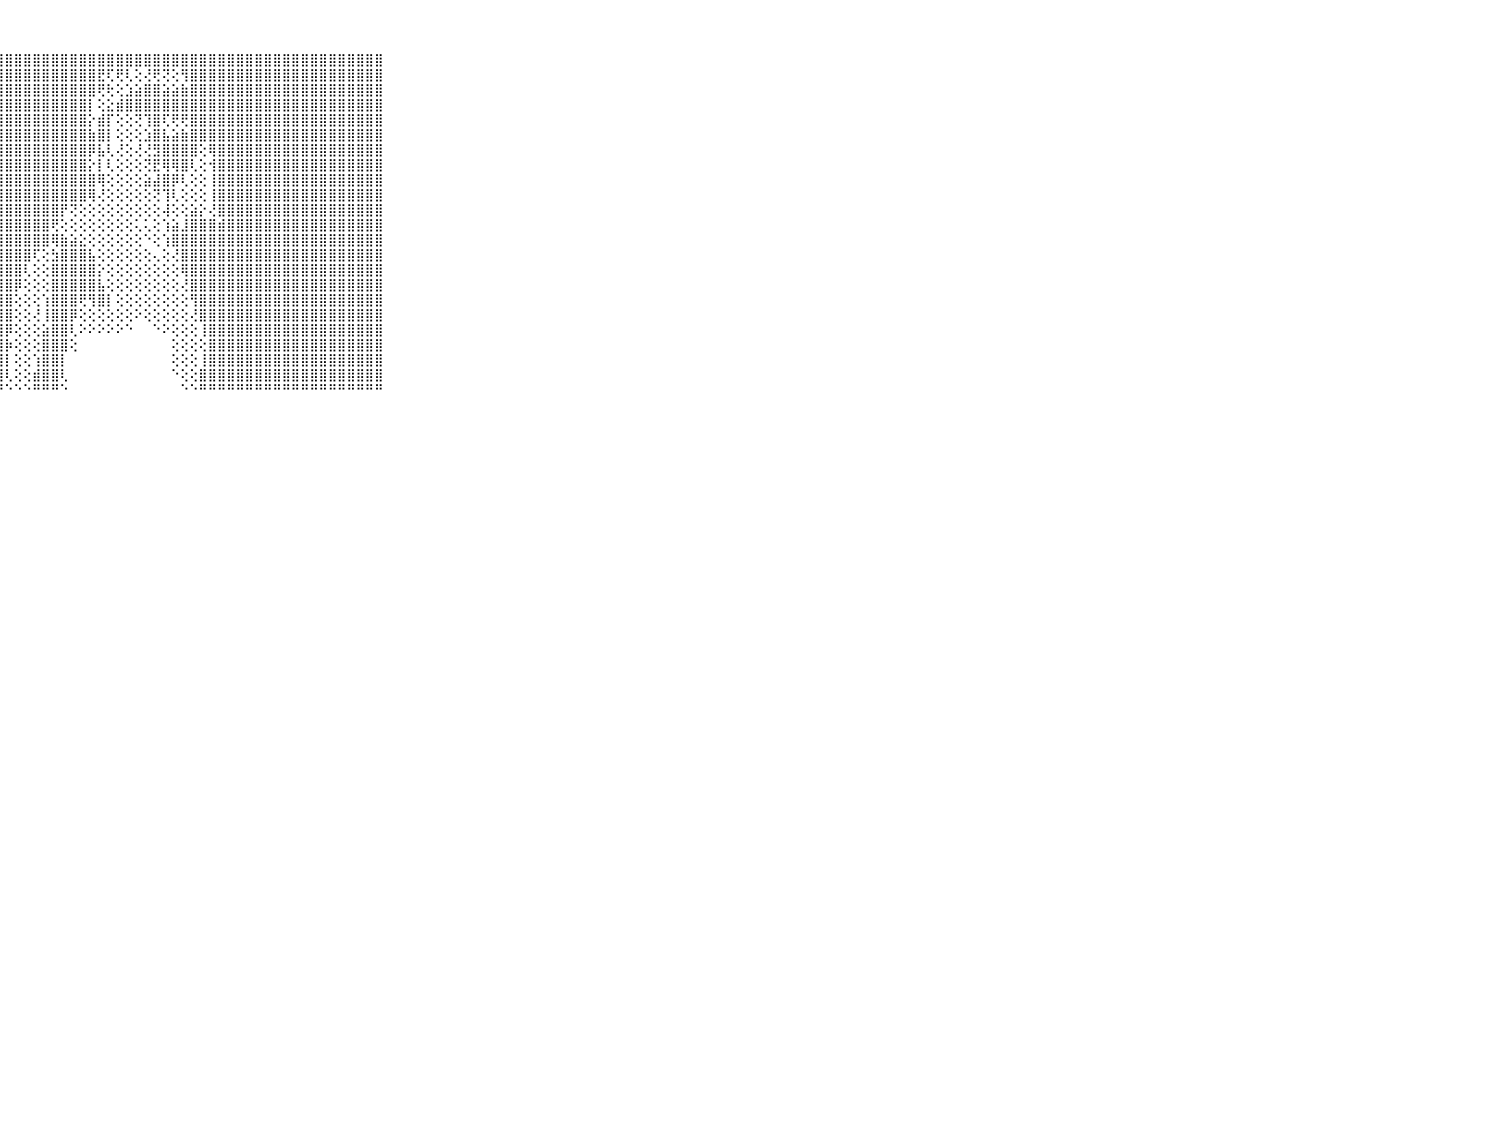

⠀⠀⠀⠀⠀⠀⠀⠀⠀⠀⠀⣿⣿⣿⣿⣿⣿⣿⣿⣿⣿⣿⣿⣿⣿⣿⣿⣿⣿⣿⣿⣿⣿⣿⣿⣿⣿⣿⣿⣿⣿⣿⣿⣿⣿⣿⣿⣿⣿⣿⣿⣿⣿⣿⣿⣿⣿⣿⣿⣿⣿⣿⣿⣿⣿⣿⣿⣿⣿⠀⠀⠀⠀⠀⠀⠀⠀⠀⠀⠀⠀
⠀⠀⠀⠀⠀⠀⠀⠀⠀⠀⠀⣿⣿⣿⣿⣿⣿⣿⣿⣿⣿⣿⣿⣿⣿⣿⣿⣿⣿⣿⣿⣿⣿⣿⣿⣿⣿⣿⣟⢏⢟⢇⢕⢜⢟⢝⢕⢻⣿⣿⣿⣿⣿⣿⣿⣿⣿⣿⣿⣿⣿⣿⣿⣿⣿⣿⣿⣿⣿⠀⠀⠀⠀⠀⠀⠀⠀⠀⠀⠀⠀
⠀⠀⠀⠀⠀⠀⠀⠀⠀⠀⠀⣿⣿⣿⣿⣿⣿⣿⣿⣿⣿⣿⣿⣿⣿⣿⣿⣿⣿⣿⣿⣿⣿⣿⣿⣿⣿⣿⢟⢗⢕⣱⣵⣿⣿⣵⣵⣷⣿⣿⣿⣿⣿⣿⣿⣿⣿⣿⣿⣿⣿⣿⣿⣿⣿⣿⣿⣿⣿⠀⠀⠀⠀⠀⠀⠀⠀⠀⠀⠀⠀
⠀⠀⠀⠀⠀⠀⠀⠀⠀⠀⠀⣿⣿⣿⣿⣿⣿⣿⣿⣿⣿⣿⣿⣿⣿⣿⣿⣿⣿⣿⣿⣿⣿⣿⣿⣿⣿⡇⢕⣕⣾⣿⣿⣿⣿⣿⣿⣿⣿⣿⣿⣿⣿⣿⣿⣿⣿⣿⣿⣿⣿⣿⣿⣿⣿⣿⣿⣿⣿⠀⠀⠀⠀⠀⠀⠀⠀⠀⠀⠀⠀
⠀⠀⠀⠀⠀⠀⠀⠀⠀⠀⠀⣿⣿⣿⣿⣿⣿⣿⣿⣿⣿⣿⣿⣿⣿⣿⣿⣿⣿⣿⣿⣿⣿⣿⣿⣿⣿⡕⣾⡏⢕⢕⢝⢹⣿⢏⢟⢟⣿⣿⣿⣿⣿⣿⣿⣿⣿⣿⣿⣿⣿⣿⣿⣿⣿⣿⣿⣿⣿⠀⠀⠀⠀⠀⠀⠀⠀⠀⠀⠀⠀
⠀⠀⠀⠀⠀⠀⠀⠀⠀⠀⠀⣿⣿⣿⣿⣿⣿⣿⣿⣿⣿⣿⣿⣿⣿⣿⣿⣿⣿⣿⣿⣿⣿⣿⣿⣿⣿⣷⣿⡇⢕⢕⢕⣱⣿⣧⣵⣷⣿⣿⣿⣿⣿⣿⣿⣿⣿⣿⣿⣿⣿⣿⣿⣿⣿⣿⣿⣿⣿⠀⠀⠀⠀⠀⠀⠀⠀⠀⠀⠀⠀
⠀⠀⠀⠀⠀⠀⠀⠀⠀⠀⠀⣿⣿⣿⣿⣿⣿⣿⣿⣿⣿⣿⣿⣿⣿⣿⣿⣿⣿⣿⣿⣿⣿⣿⣿⣿⣿⡿⣧⢇⢜⢕⢜⢜⣻⣿⣿⣿⣿⢕⢿⣿⣿⣿⣿⣿⣿⣿⣿⣿⣿⣿⣿⣿⣿⣿⣿⣿⣿⠀⠀⠀⠀⠀⠀⠀⠀⠀⠀⠀⠀
⠀⠀⠀⠀⠀⠀⠀⠀⠀⠀⠀⣿⣿⣿⣿⣿⣿⣿⣿⣿⣿⣿⣿⣿⣿⣿⣿⣿⣿⣿⣿⣿⣿⣿⣿⣿⣿⡕⡇⢇⢕⢕⢕⢝⣟⢿⢿⣿⢇⢕⢺⣿⣿⣿⣿⣿⣿⣿⣿⣿⣿⣿⣿⣿⣿⣿⣿⣿⣿⠀⠀⠀⠀⠀⠀⠀⠀⠀⠀⠀⠀
⠀⠀⠀⠀⠀⠀⠀⠀⠀⠀⠀⣿⣿⣿⣿⣿⣿⣿⣿⣿⣿⣿⣿⣿⣿⣿⣿⣿⣿⣿⣿⣿⣿⣿⣿⣿⣿⣿⢿⢕⢕⢕⢕⣵⣼⣿⡿⢇⢕⢕⢸⣿⣿⣿⣿⣿⣿⣿⣿⣿⣿⣿⣿⣿⣿⣿⣿⣿⣿⠀⠀⠀⠀⠀⠀⠀⠀⠀⠀⠀⠀
⠀⠀⠀⠀⠀⠀⠀⠀⠀⠀⠀⣿⣿⣿⣿⣿⣿⣿⣿⣿⣿⣿⣿⣿⣿⣿⣿⣿⣿⣿⣿⣿⣿⣿⣿⣿⣿⢿⢜⢕⢕⢕⢕⢕⢝⢹⢇⢕⢕⢕⢸⣿⣿⣿⣿⣿⣿⣿⣿⣿⣿⣿⣿⣿⣿⣿⣿⣿⣿⠀⠀⠀⠀⠀⠀⠀⠀⠀⠀⠀⠀
⠀⠀⠀⠀⠀⠀⠀⠀⠀⠀⠀⣿⣿⣿⣿⣿⣿⣿⣿⣿⣿⣿⣿⣿⣿⣿⣿⣿⣿⣿⣿⣿⣿⣿⡟⢝⢕⢕⢕⢕⢕⢕⢕⢕⢕⢼⢕⢕⣵⡕⢜⣿⣿⣿⣿⣿⣿⣿⣿⣿⣿⣿⣿⣿⣿⣿⣿⣿⣿⠀⠀⠀⠀⠀⠀⠀⠀⠀⠀⠀⠀
⠀⠀⠀⠀⠀⠀⠀⠀⠀⠀⠀⣿⣿⣿⣿⣿⣿⣿⣿⣿⣿⣿⣿⣿⣿⣿⣿⣿⣿⣿⣿⣿⣿⢟⢕⢕⢕⢕⢕⢕⢕⢕⢅⢅⢕⢱⣵⣸⣿⣿⣿⣾⣿⣿⣿⣿⣿⣿⣿⣿⣿⣿⣿⣿⣿⣿⣿⣿⣿⠀⠀⠀⠀⠀⠀⠀⠀⠀⠀⠀⠀
⠀⠀⠀⠀⠀⠀⠀⠀⠀⠀⠀⣿⣿⣿⣿⣿⣿⣿⣿⣿⣿⣿⣿⣿⣿⣿⣿⣿⣿⣿⣿⣿⣿⢿⣷⣵⣕⢕⢕⢕⢕⢕⢕⠑⢕⢱⣿⣿⣿⣿⣿⣿⣿⣿⣿⣿⣿⣿⣿⣿⣿⣿⣿⣿⣿⣿⣿⣿⣿⠀⠀⠀⠀⠀⠀⠀⠀⠀⠀⠀⠀
⠀⠀⠀⠀⠀⠀⠀⠀⠀⠀⠀⣿⣿⣿⣿⣿⣿⣿⣿⣿⣿⣿⣿⣿⣿⣿⣿⣿⣿⣿⣿⢏⢕⣳⣿⣿⣿⣧⢕⢕⢕⢕⢕⢕⢄⢕⢜⣿⣿⣿⣿⣿⣿⣿⣿⣿⣿⣿⣿⣿⣿⣿⣿⣿⣿⣿⣿⣿⣿⠀⠀⠀⠀⠀⠀⠀⠀⠀⠀⠀⠀
⠀⠀⠀⠀⠀⠀⠀⠀⠀⠀⠀⣿⣿⣿⣿⣿⣿⣿⣿⣿⣿⣿⣿⣿⣿⣿⣿⣿⣿⣿⢇⢕⢕⣿⣿⣿⣿⣿⡕⢕⢕⢕⢕⢕⢕⢕⢕⢿⣿⣿⣿⣿⣿⣿⣿⣿⣿⣿⣿⣿⣿⣿⣿⣿⣿⣿⣿⣿⣿⠀⠀⠀⠀⠀⠀⠀⠀⠀⠀⠀⠀
⠀⠀⠀⠀⠀⠀⠀⠀⠀⠀⠀⣿⣿⣿⣿⣿⣿⣿⣿⣿⣿⣿⣿⣿⣿⣿⣿⣿⣿⡿⢕⢕⢕⣿⣿⣿⣿⣿⣧⢕⢕⢕⢕⢕⢕⢕⢕⢜⣿⣿⣿⣿⣿⣿⣿⣿⣿⣿⣿⣿⣿⣿⣿⣿⣿⣿⣿⣿⣿⠀⠀⠀⠀⠀⠀⠀⠀⠀⠀⠀⠀
⠀⠀⠀⠀⠀⠀⠀⠀⠀⠀⠀⣿⣿⣿⣿⣿⣿⣿⣿⣿⣿⣿⣿⣿⣿⣿⣿⣿⣿⢕⢕⢕⢱⣿⣿⣿⢟⢻⣿⡇⢕⢕⢕⢕⢕⢕⢕⢕⢻⣿⣿⣿⣿⣿⣿⣿⣿⣿⣿⣿⣿⣿⣿⣿⣿⣿⣿⣿⣿⠀⠀⠀⠀⠀⠀⠀⠀⠀⠀⠀⠀
⠀⠀⠀⠀⠀⠀⠀⠀⠀⠀⠀⣿⣿⣿⣿⣿⣿⣿⣿⣿⣿⣿⣿⣿⣿⣿⣿⣿⣿⢕⢕⢜⢸⣿⣿⡿⢕⢕⢕⢕⢕⢕⠕⢕⢕⢕⢕⢕⢜⣿⣿⣿⣿⣿⣿⣿⣿⣿⣿⣿⣿⣿⣿⣿⣿⣿⣿⣿⣿⠀⠀⠀⠀⠀⠀⠀⠀⠀⠀⠀⠀
⠀⠀⠀⠀⠀⠀⠀⠀⠀⠀⠀⣿⣿⣿⣿⣿⣿⣿⣿⣿⣿⣿⣿⣿⣿⣿⣿⣿⡿⢕⢕⢕⣵⣿⣿⢇⠕⠕⠕⠕⠕⠑⠀⠀⠑⠕⢕⢕⢕⢸⣿⣿⣿⣿⣿⣿⣿⣿⣿⣿⣿⣿⣿⣿⣿⣿⣿⣿⣿⠀⠀⠀⠀⠀⠀⠀⠀⠀⠀⠀⠀
⠀⠀⠀⠀⠀⠀⠀⠀⠀⠀⠀⣿⣿⣿⣿⣿⣿⣿⣿⣿⣿⣿⣿⣿⣿⣿⣿⣿⡷⢕⢕⢕⣿⣿⣿⢕⠀⠀⠀⠀⠀⠀⠀⠀⠀⠀⢕⢕⢕⢕⣿⣿⣿⣿⣿⣿⣿⣿⣿⣿⣿⣿⣿⣿⣿⣿⣿⣿⣿⠀⠀⠀⠀⠀⠀⠀⠀⠀⠀⠀⠀
⠀⠀⠀⠀⠀⠀⠀⠀⠀⠀⠀⣿⣿⣿⣿⣿⣿⣿⣿⣿⣿⣿⣿⣿⣿⣿⣿⣿⡇⢕⢕⢱⣿⣿⡇⠀⠀⠀⠀⠀⠀⠀⠀⠀⠀⠀⢕⢕⢕⢸⣿⣿⣿⣿⣿⣿⣿⣿⣿⣿⣿⣿⣿⣿⣿⣿⣿⣿⣿⠀⠀⠀⠀⠀⠀⠀⠀⠀⠀⠀⠀
⠀⠀⠀⠀⠀⠀⠀⠀⠀⠀⠀⣿⣿⣿⣿⣿⣿⣿⣿⣿⣿⣿⣿⣿⣿⣿⣿⣿⢇⢕⢕⣾⣿⣿⢇⠀⠀⠀⠀⠀⠀⠀⠀⠀⠀⠀⠑⢕⢕⣿⣿⣿⣿⣿⣿⣿⣿⣿⣿⣿⣿⣿⣿⣿⣿⣿⣿⣿⣿⠀⠀⠀⠀⠀⠀⠀⠀⠀⠀⠀⠀
⠀⠀⠀⠀⠀⠀⠀⠀⠀⠀⠀⠛⠛⠛⠛⠛⠛⠛⠛⠛⠛⠛⠛⠛⠛⠛⠛⠛⠑⠑⠑⠛⠛⠛⠑⠀⠀⠀⠀⠀⠀⠀⠀⠀⠀⠀⠀⠑⠑⠛⠛⠛⠛⠛⠛⠛⠛⠛⠛⠛⠛⠛⠛⠛⠛⠛⠛⠛⠛⠀⠀⠀⠀⠀⠀⠀⠀⠀⠀⠀⠀